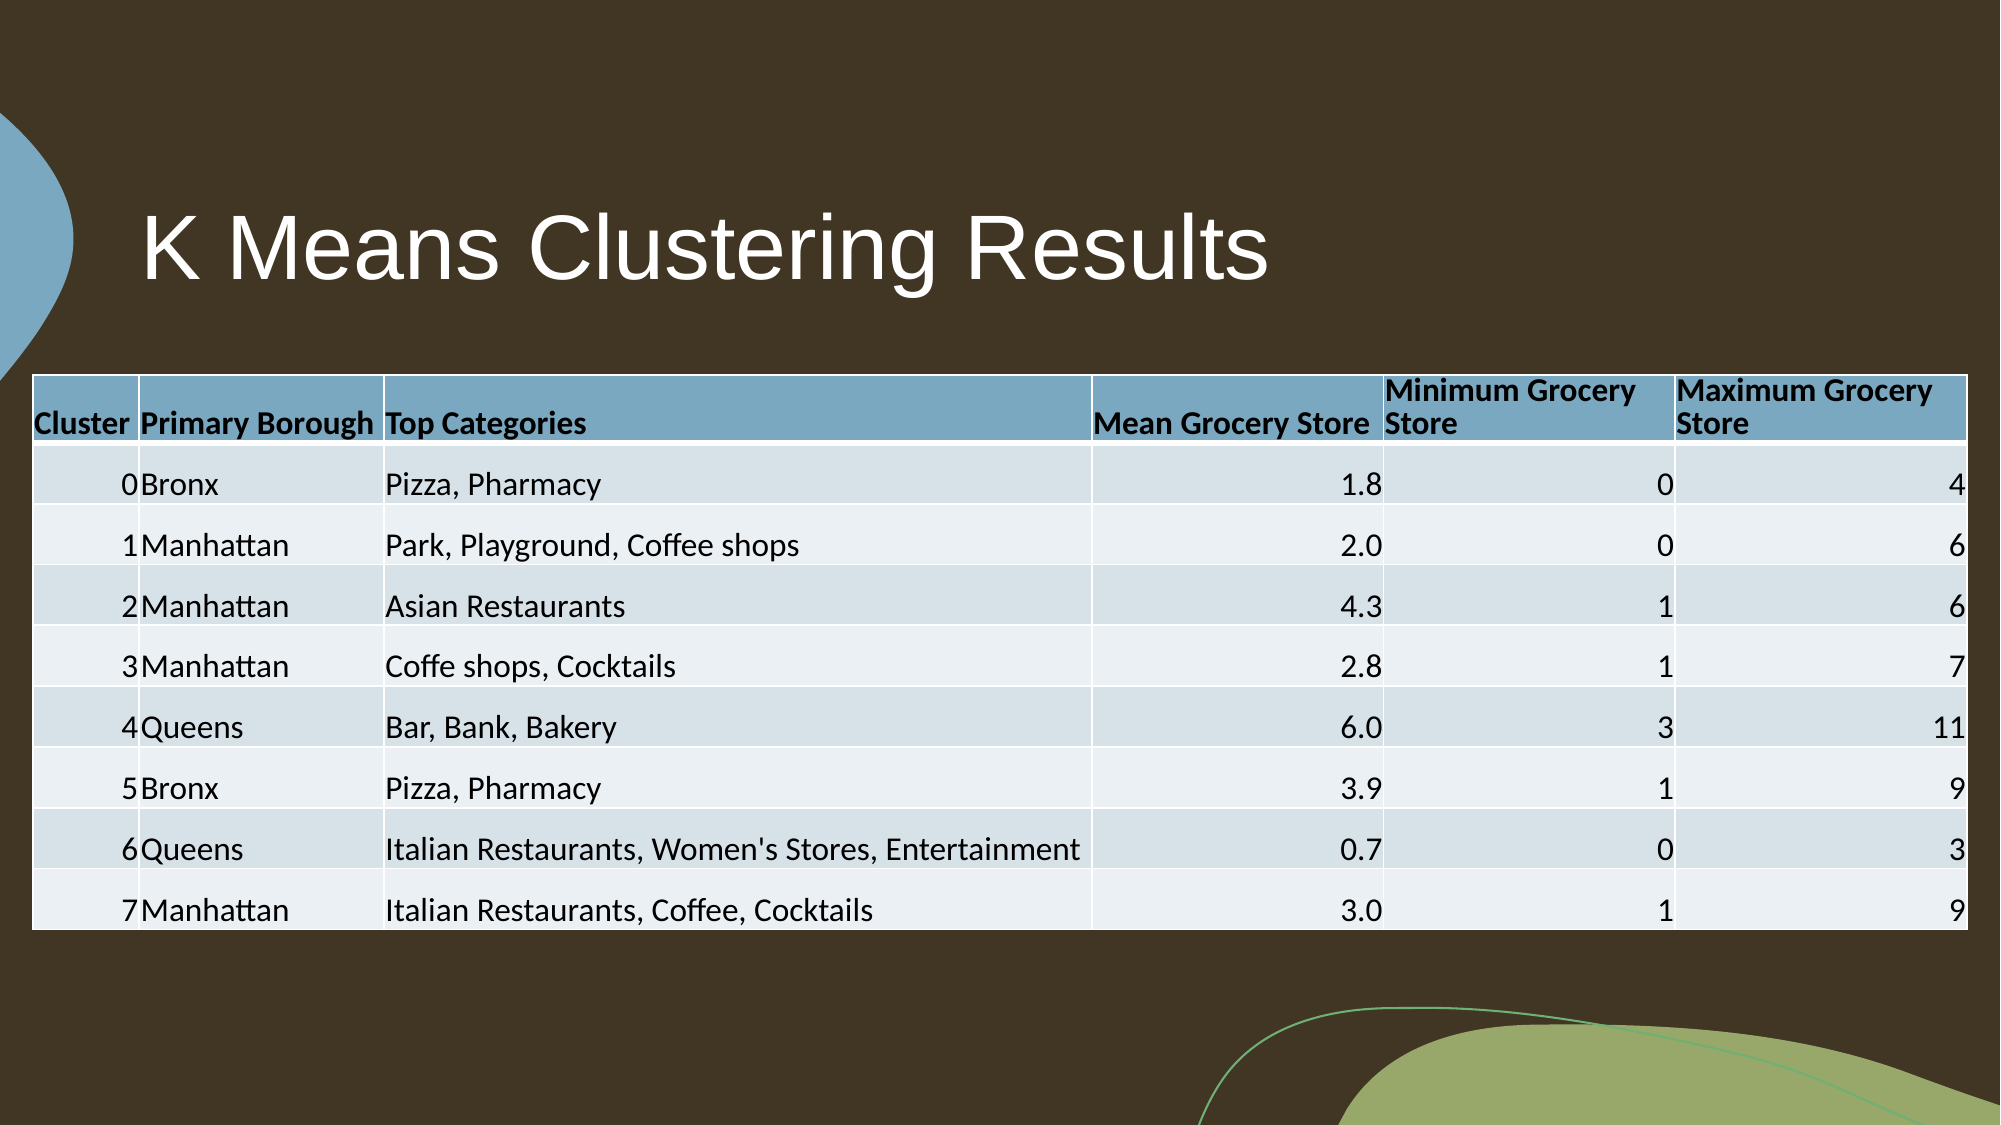

# K Means Clustering Results
| Cluster | Primary Borough | Top Categories | Mean Grocery Store | Minimum Grocery Store | Maximum Grocery Store |
| --- | --- | --- | --- | --- | --- |
| 0 | Bronx | Pizza, Pharmacy | 1.8 | 0 | 4 |
| 1 | Manhattan | Park, Playground, Coffee shops | 2.0 | 0 | 6 |
| 2 | Manhattan | Asian Restaurants | 4.3 | 1 | 6 |
| 3 | Manhattan | Coffe shops, Cocktails | 2.8 | 1 | 7 |
| 4 | Queens | Bar, Bank, Bakery | 6.0 | 3 | 11 |
| 5 | Bronx | Pizza, Pharmacy | 3.9 | 1 | 9 |
| 6 | Queens | Italian Restaurants, Women's Stores, Entertainment | 0.7 | 0 | 3 |
| 7 | Manhattan | Italian Restaurants, Coffee, Cocktails | 3.0 | 1 | 9 |